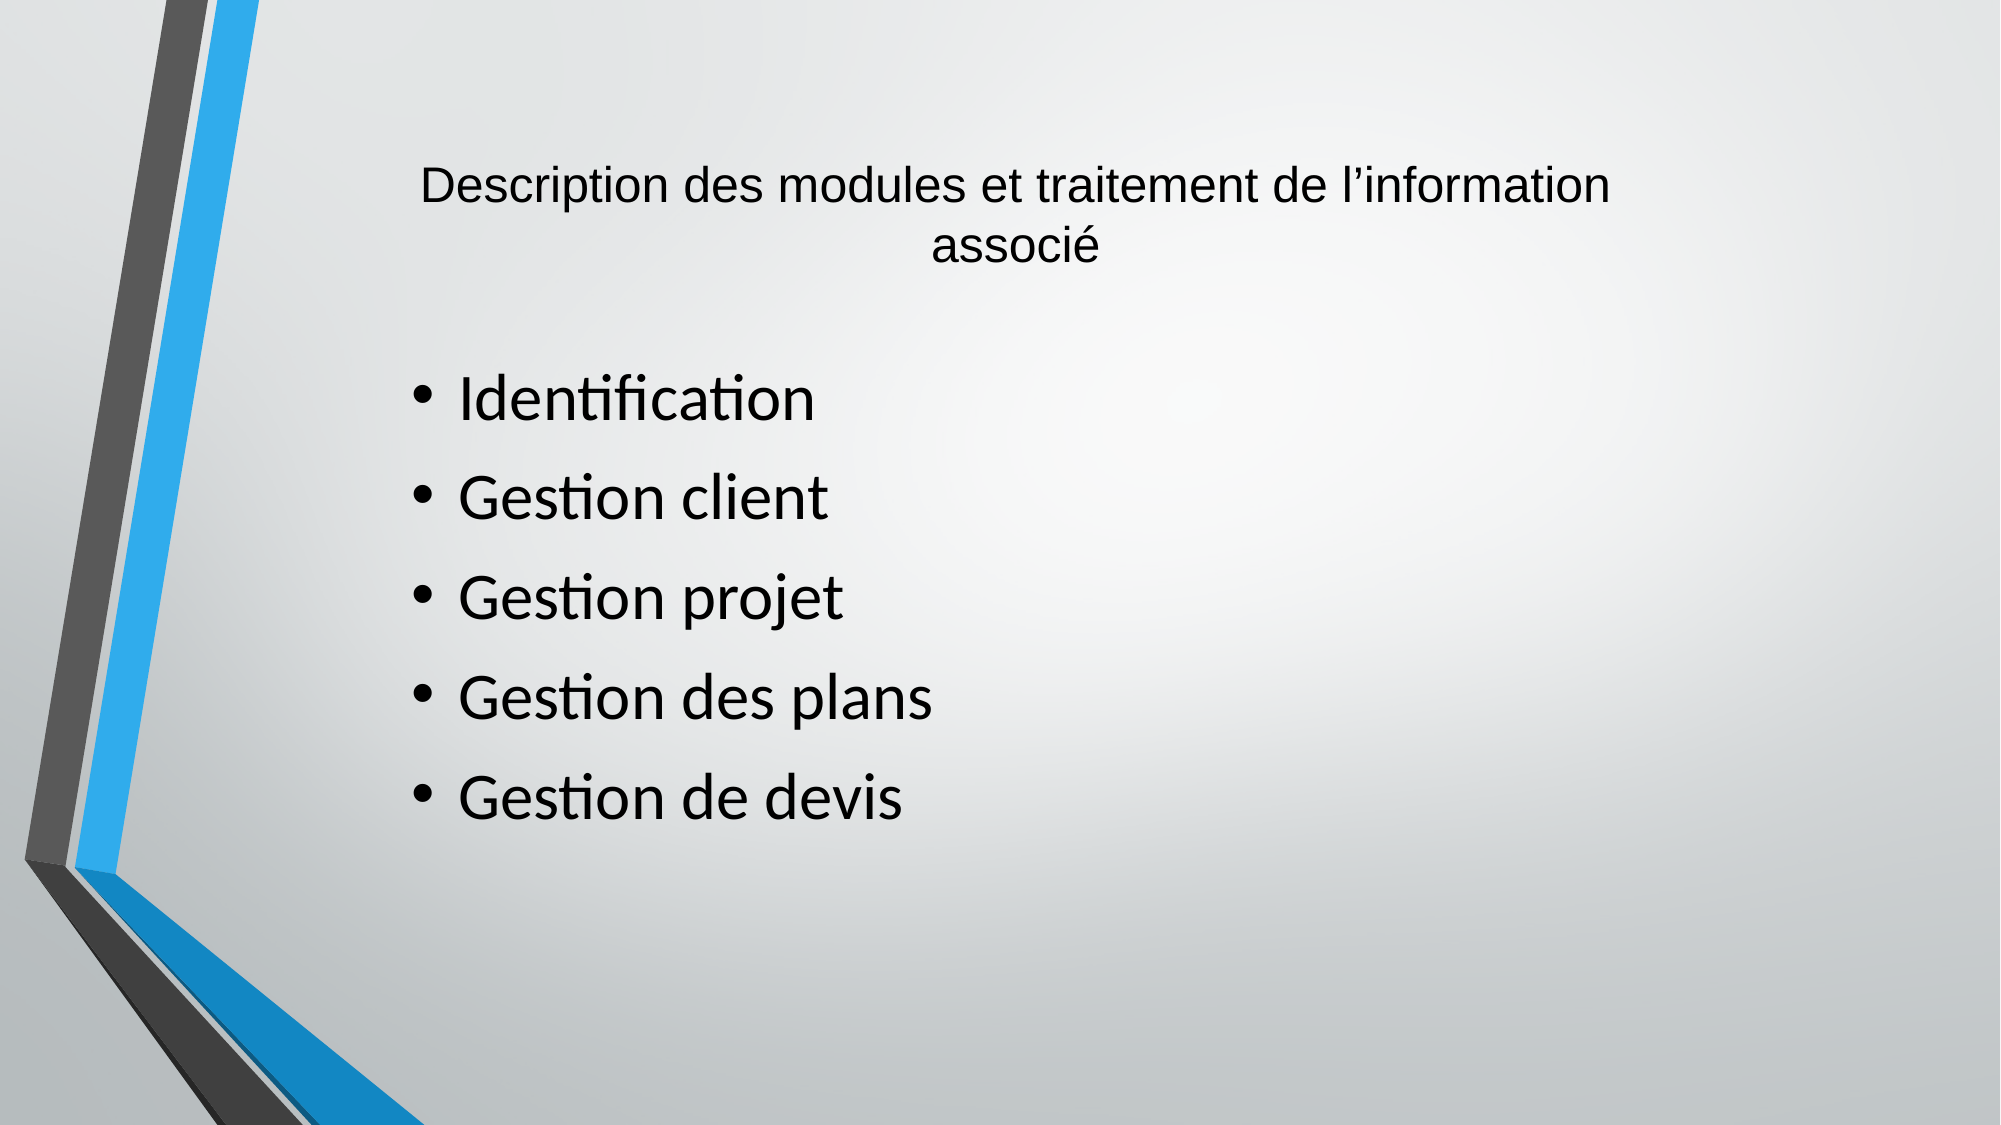

# Description des modules et traitement de l’information associé
Identification
Gestion client
Gestion projet
Gestion des plans
Gestion de devis